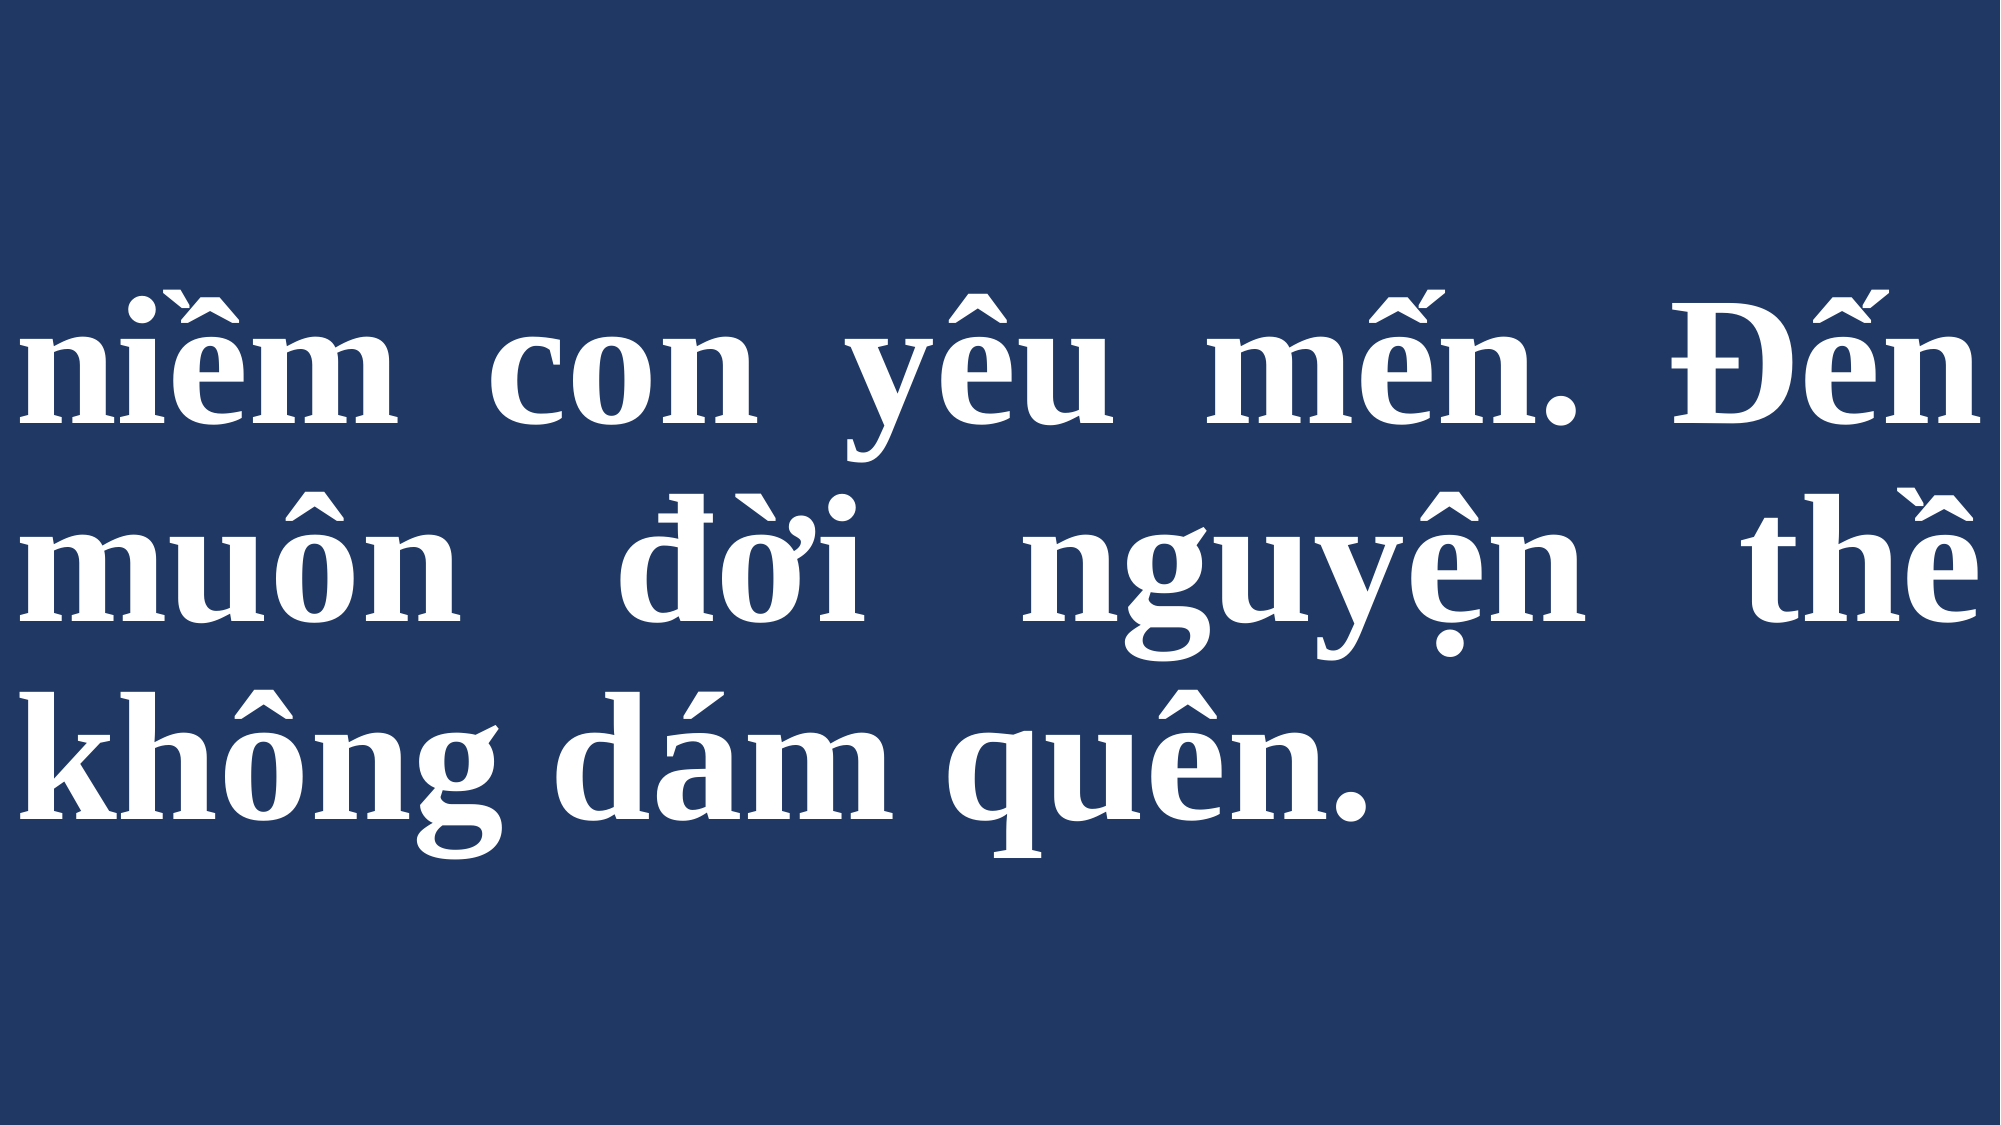

# niềm con yêu mến. Đến muôn đời nguyện thề không dám quên.